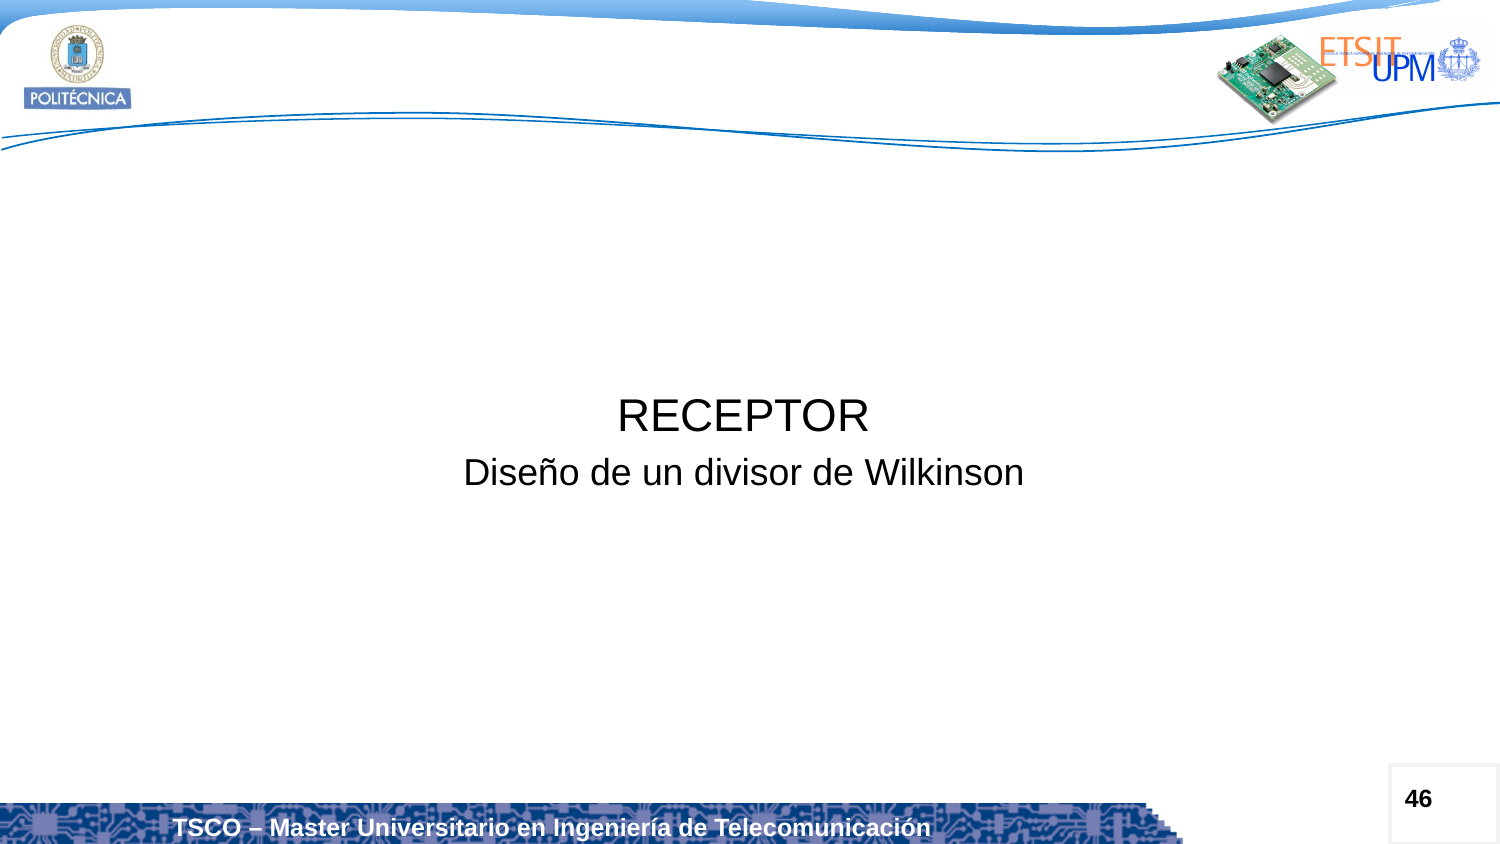

RECEPTOR
Diseño de un divisor de Wilkinson

46